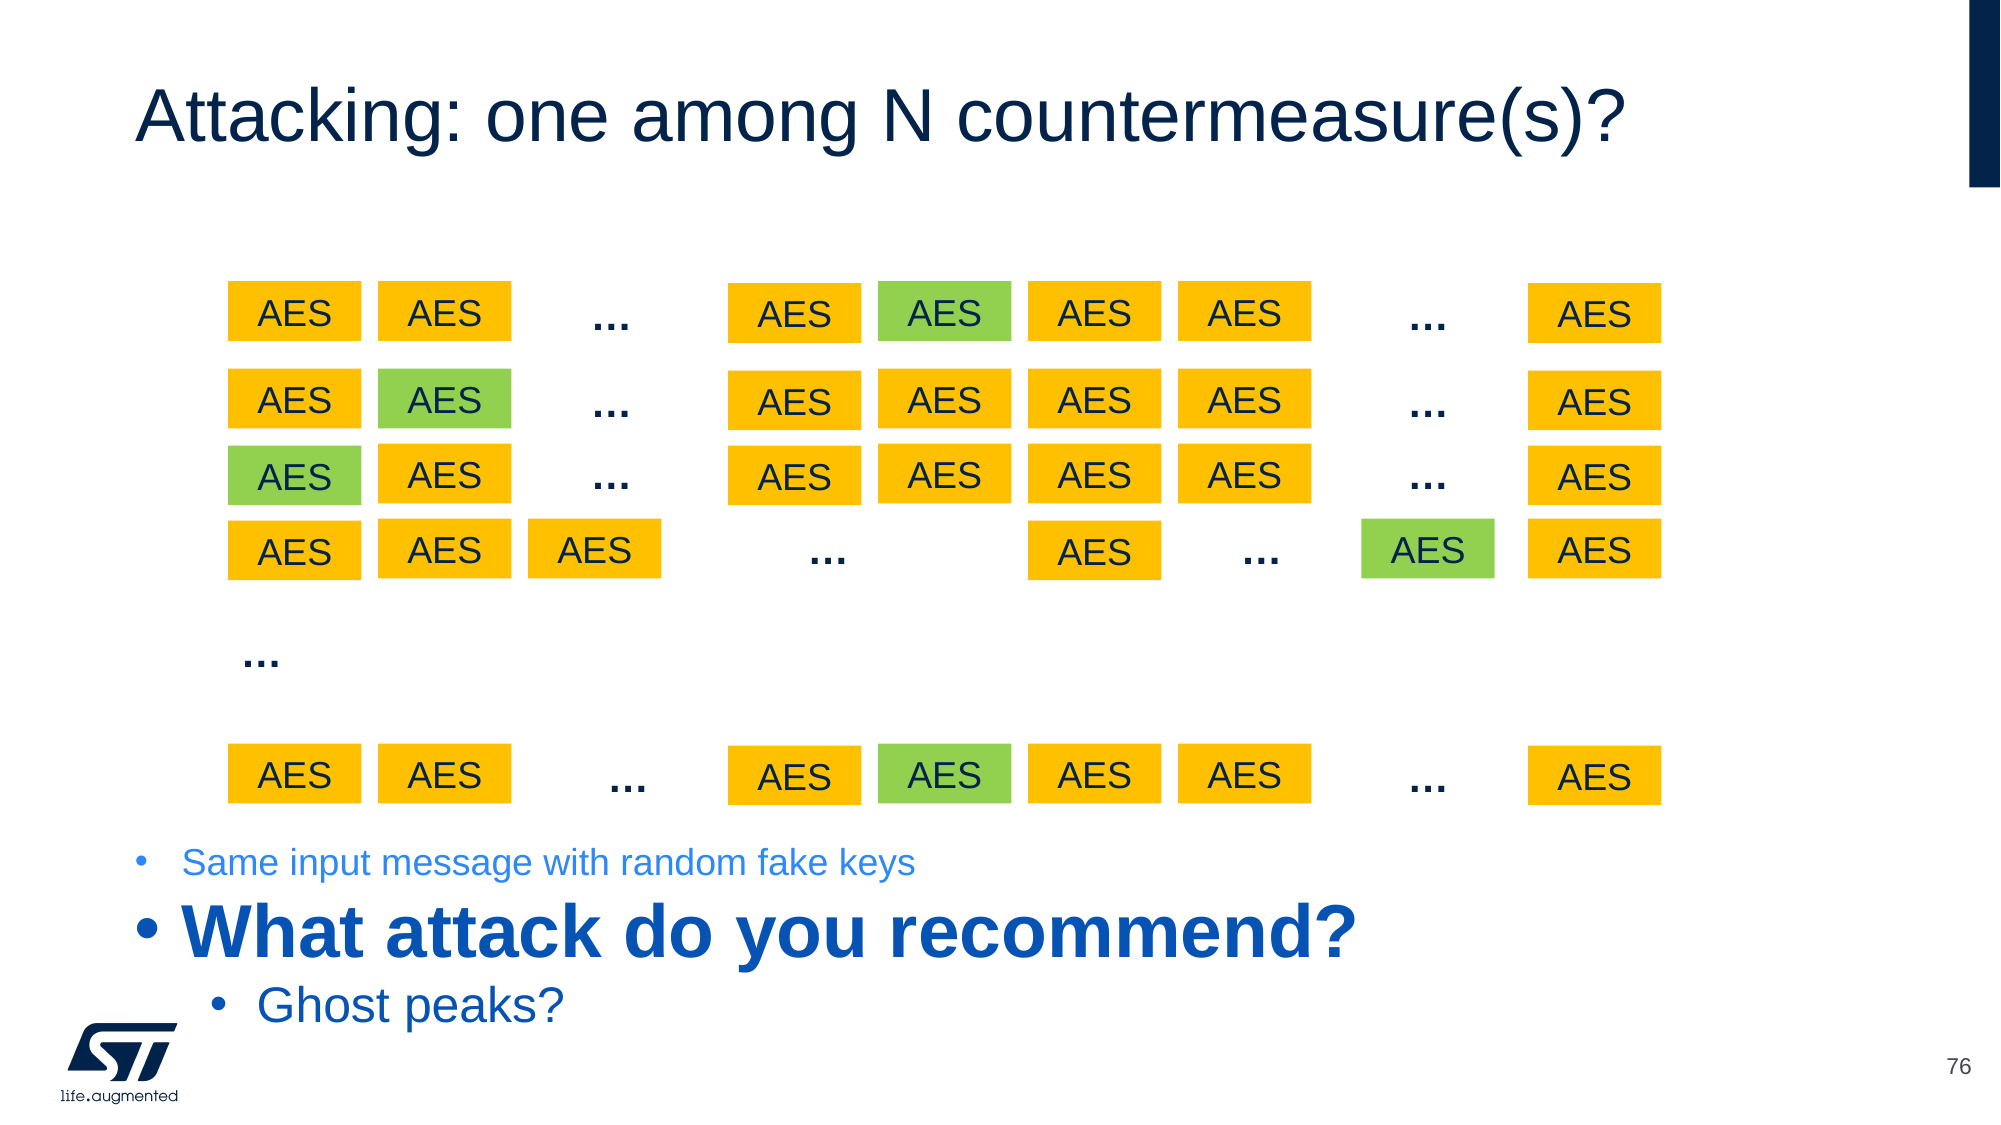

# Attacking: one among N countermeasure(s)?
AES
AES
…
AES
AES
AES
…
AES
AES
AES
AES
AES
AES
AES
AES
AES
…
…
…
…
AES
AES
AES
AES
AES
AES
AES
…
…
AES
AES
AES
AES
AES
AES
…
AES
AES
AES
AES
AES
AES
AES
…
…
Same input message with random fake keys
What attack do you recommend?
Ghost peaks?

76